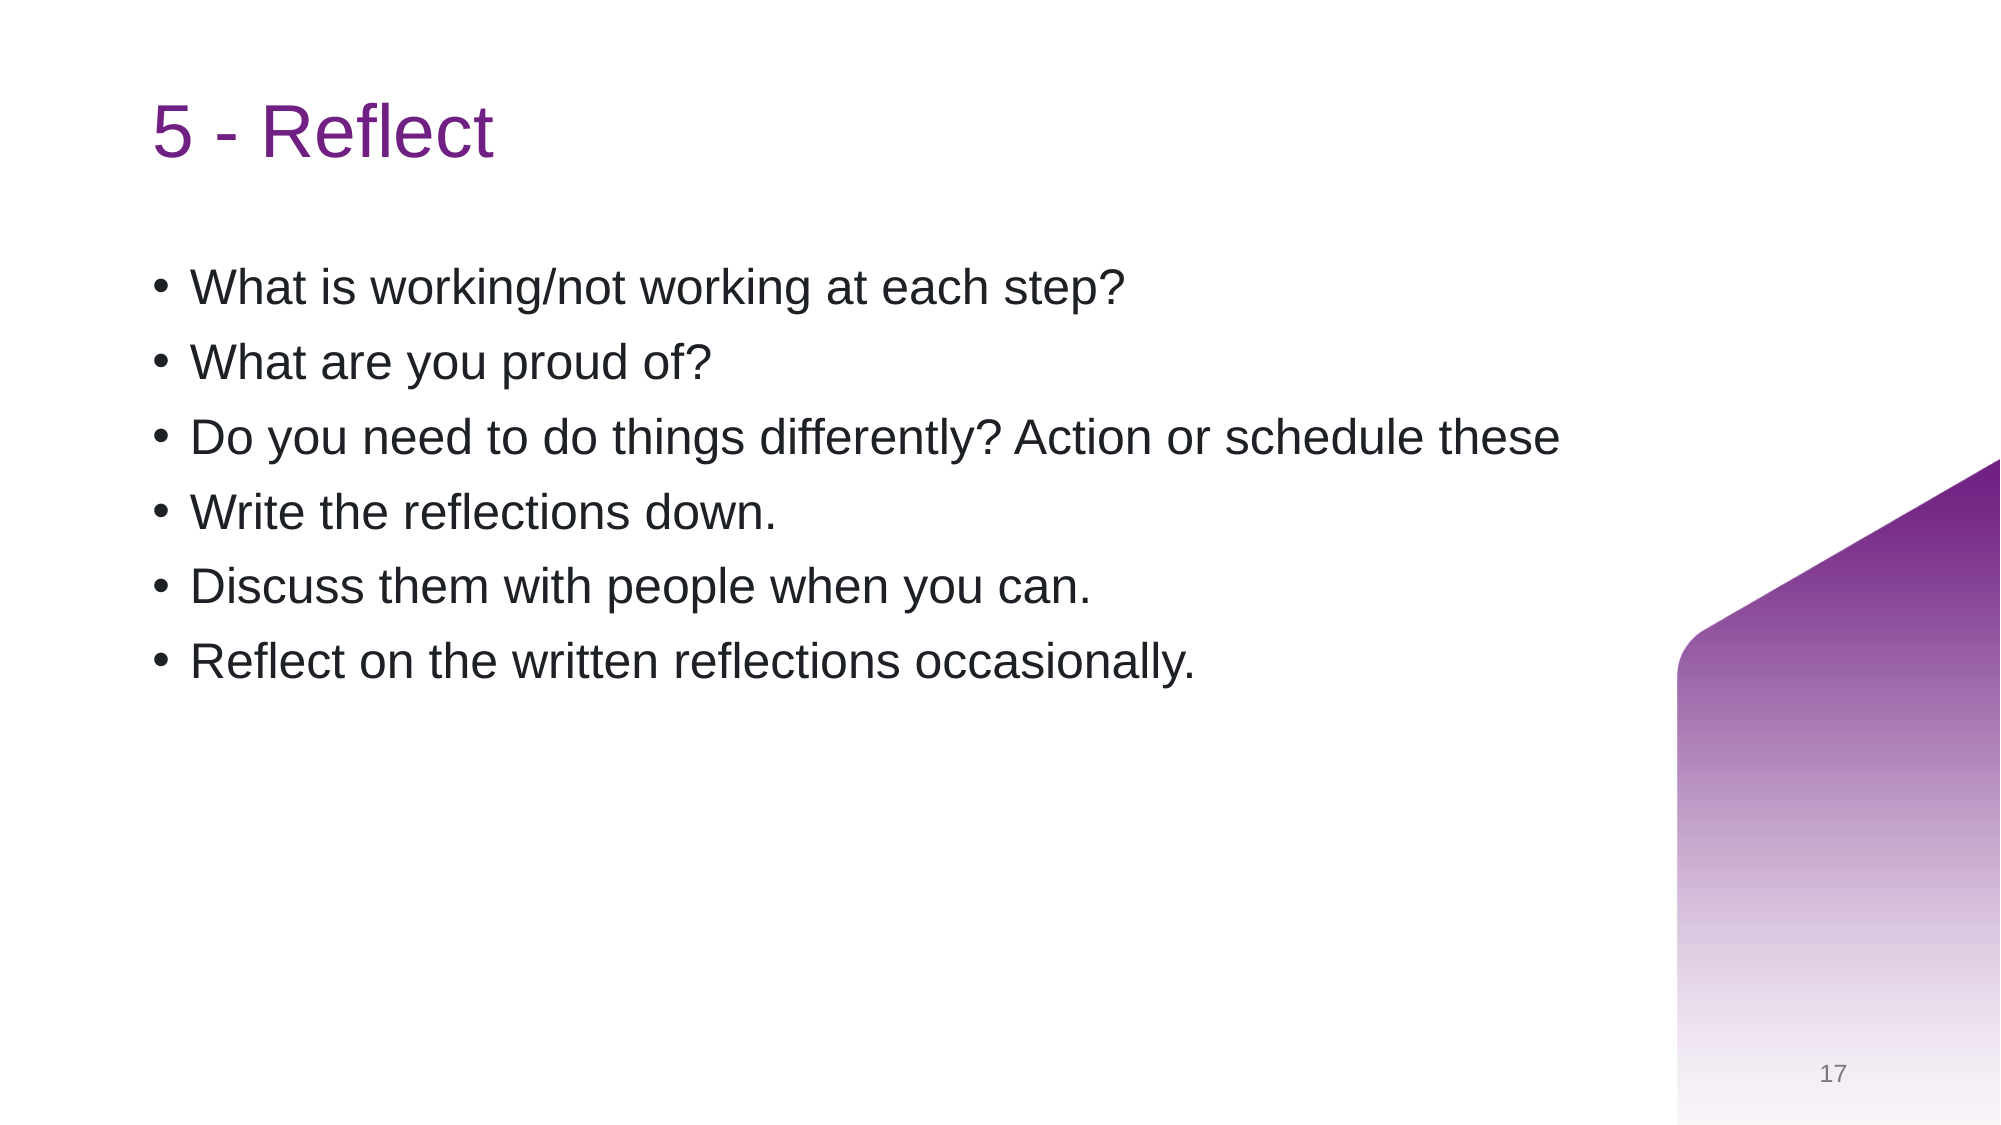

# 5 - Reflect
What is working/not working at each step?
What are you proud of?
Do you need to do things differently? Action or schedule these
Write the reflections down.
Discuss them with people when you can.
Reflect on the written reflections occasionally.

17